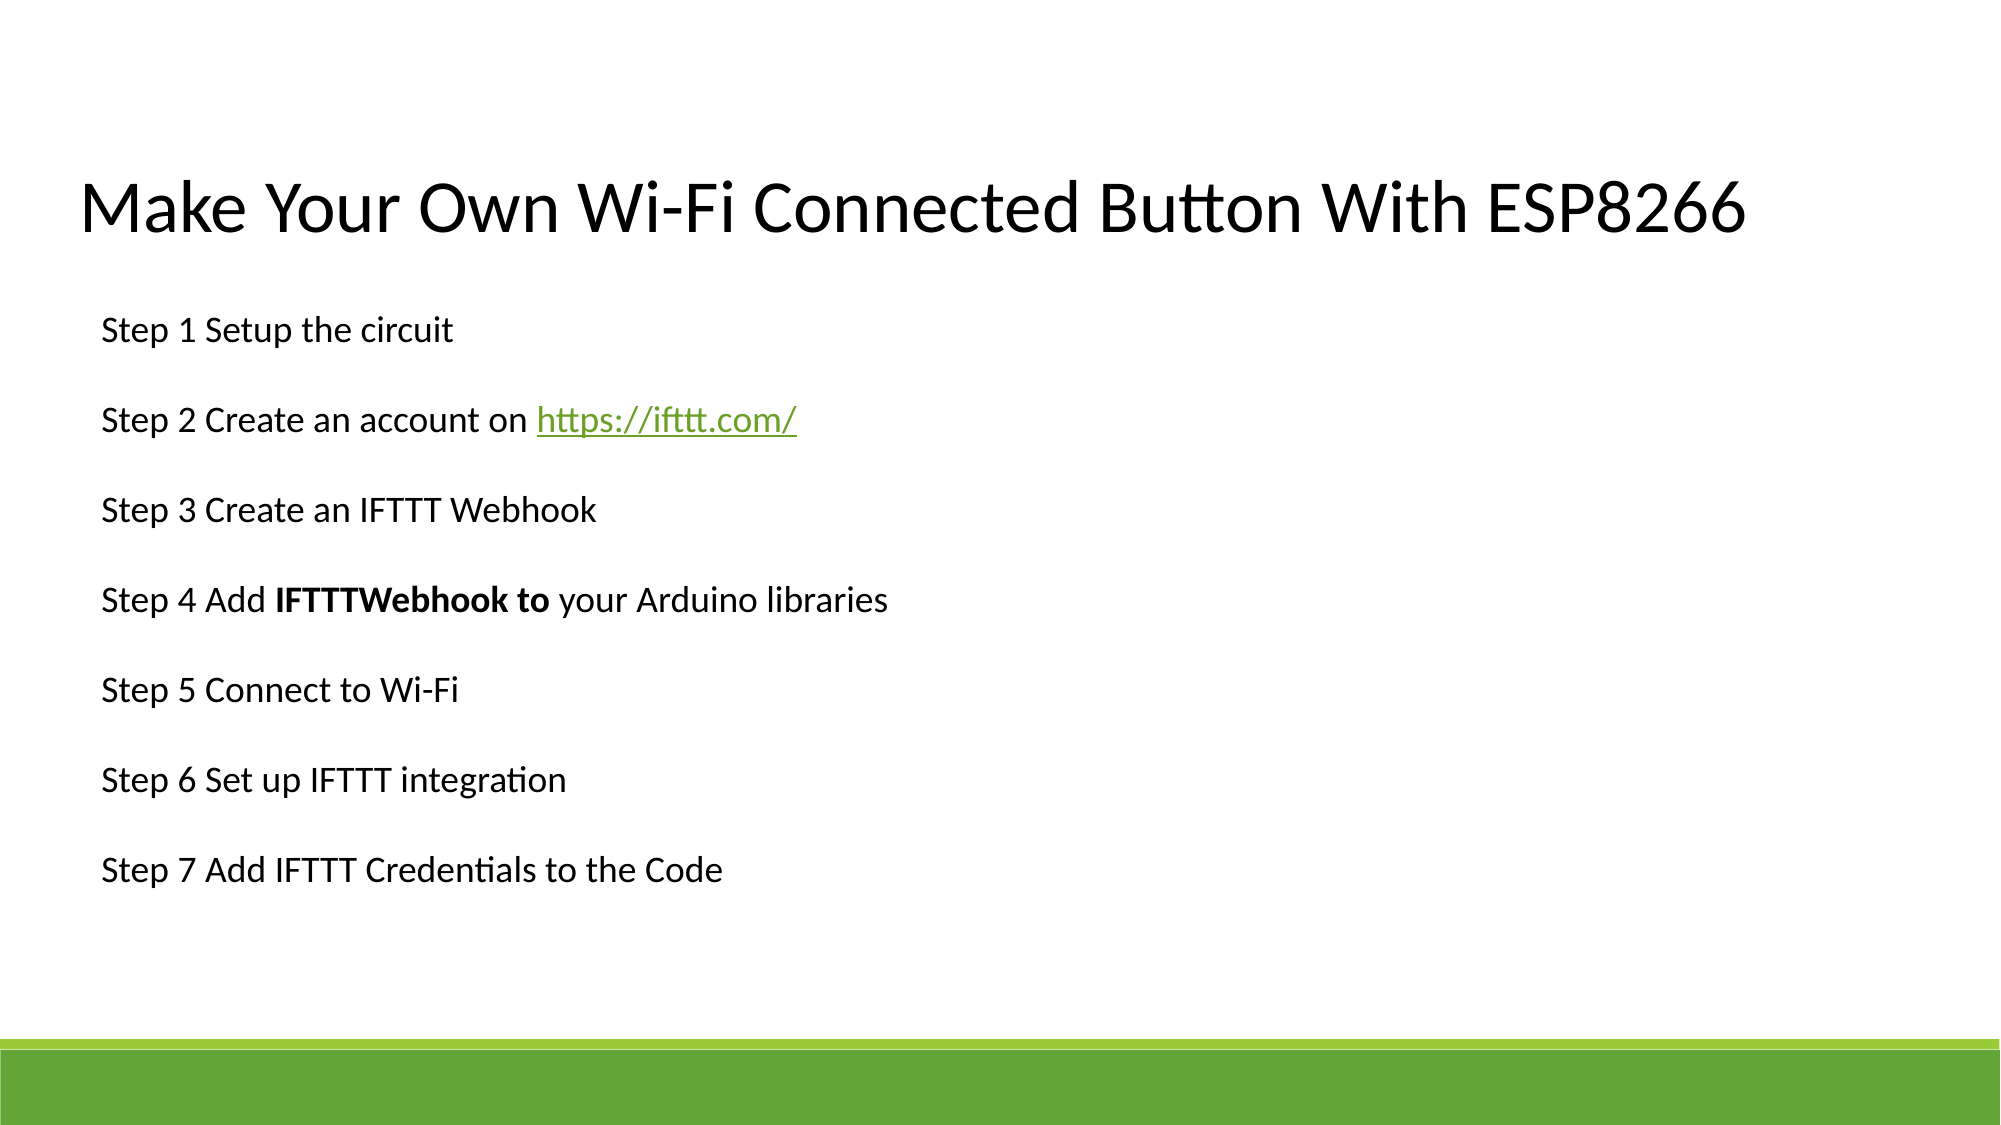

Make Your Own Wi-Fi Connected Button With ESP8266
Step 1 Setup the circuit

Step 2 Create an account on https://ifttt.com/

Step 3 Create an IFTTT Webhook

Step 4 Add IFTTTWebhook to your Arduino libraries

Step 5 Connect to Wi-Fi

Step 6 Set up IFTTT integration

Step 7 Add IFTTT Credentials to the Code